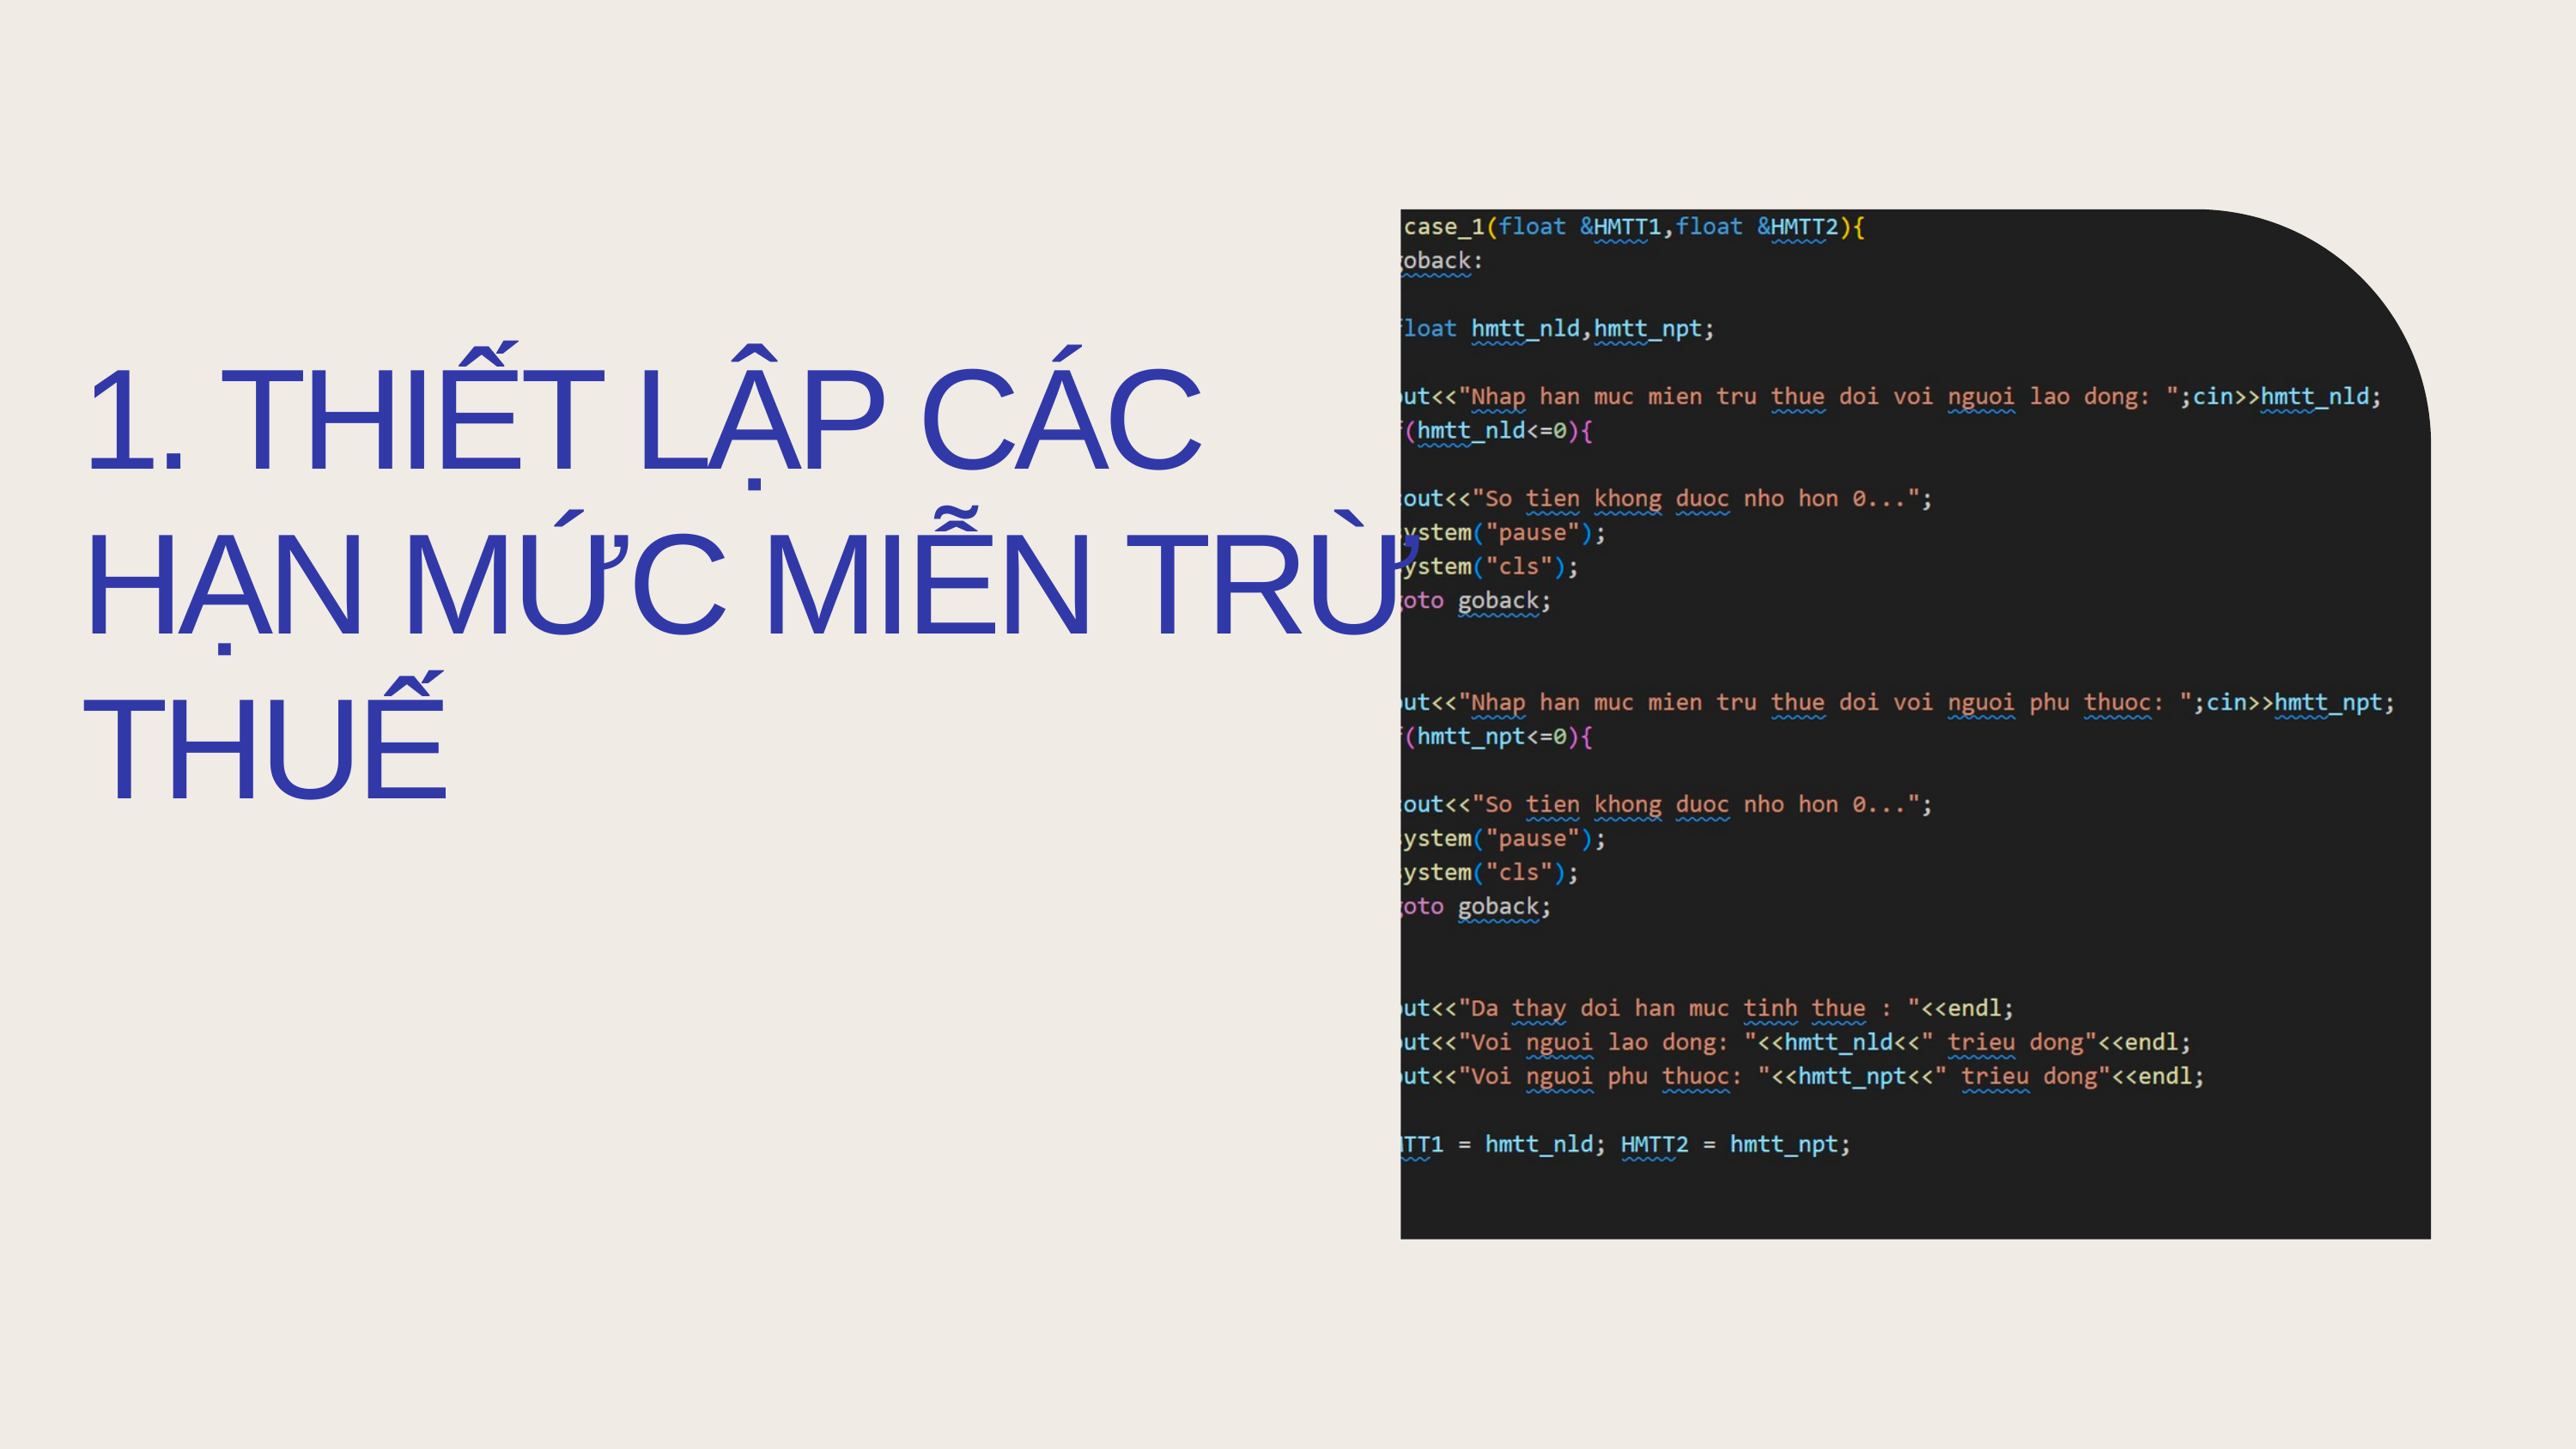

1. THIẾT LẬP CÁC HẠN MỨC MIỄN TRỪ THUẾ